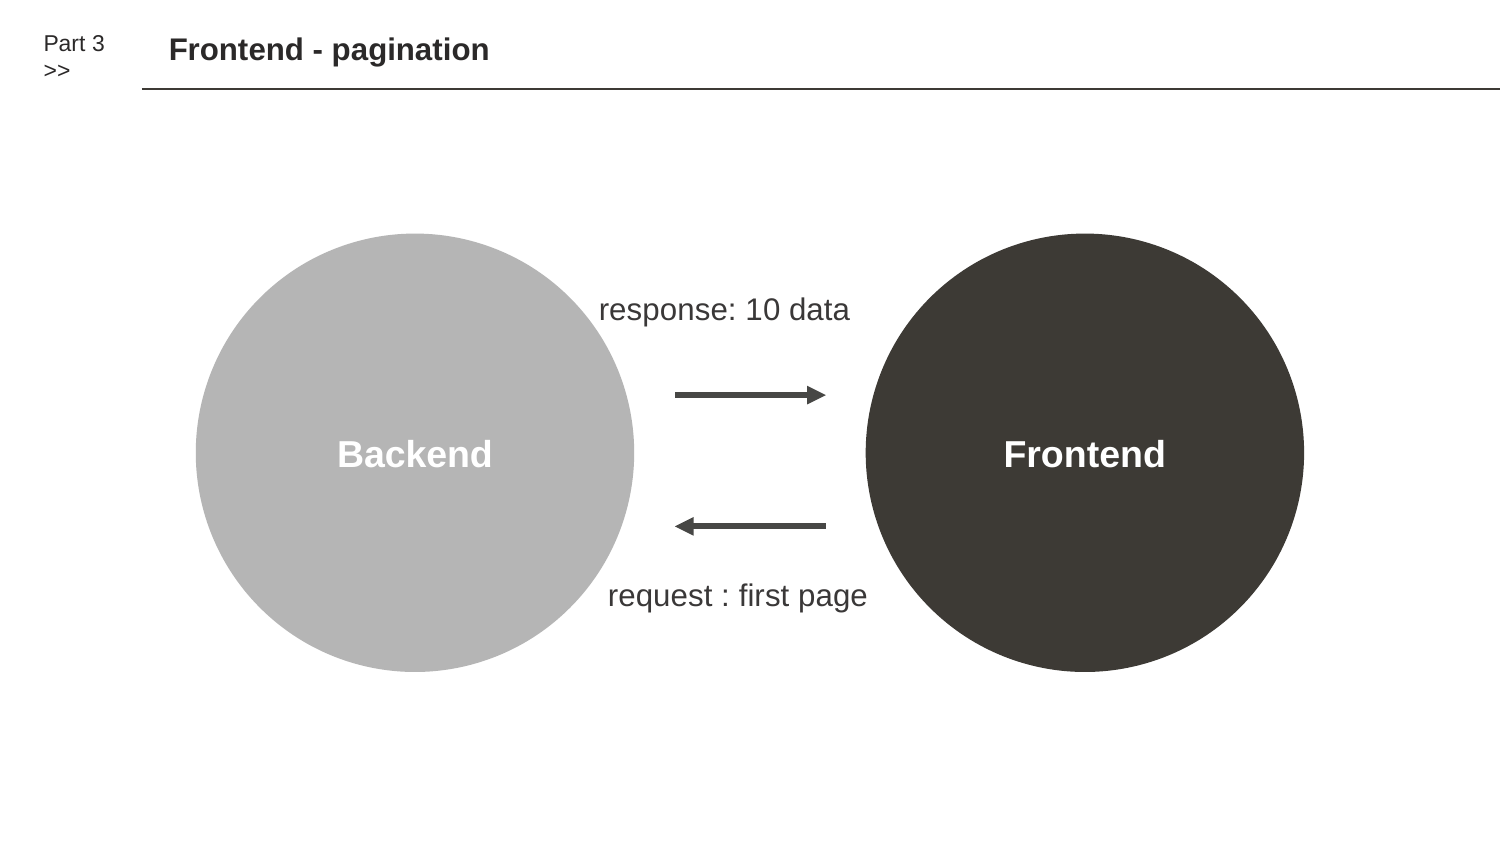

Part 3  >>
Frontend - pagination

response: 10 data
Frontend
Backend
request : first page